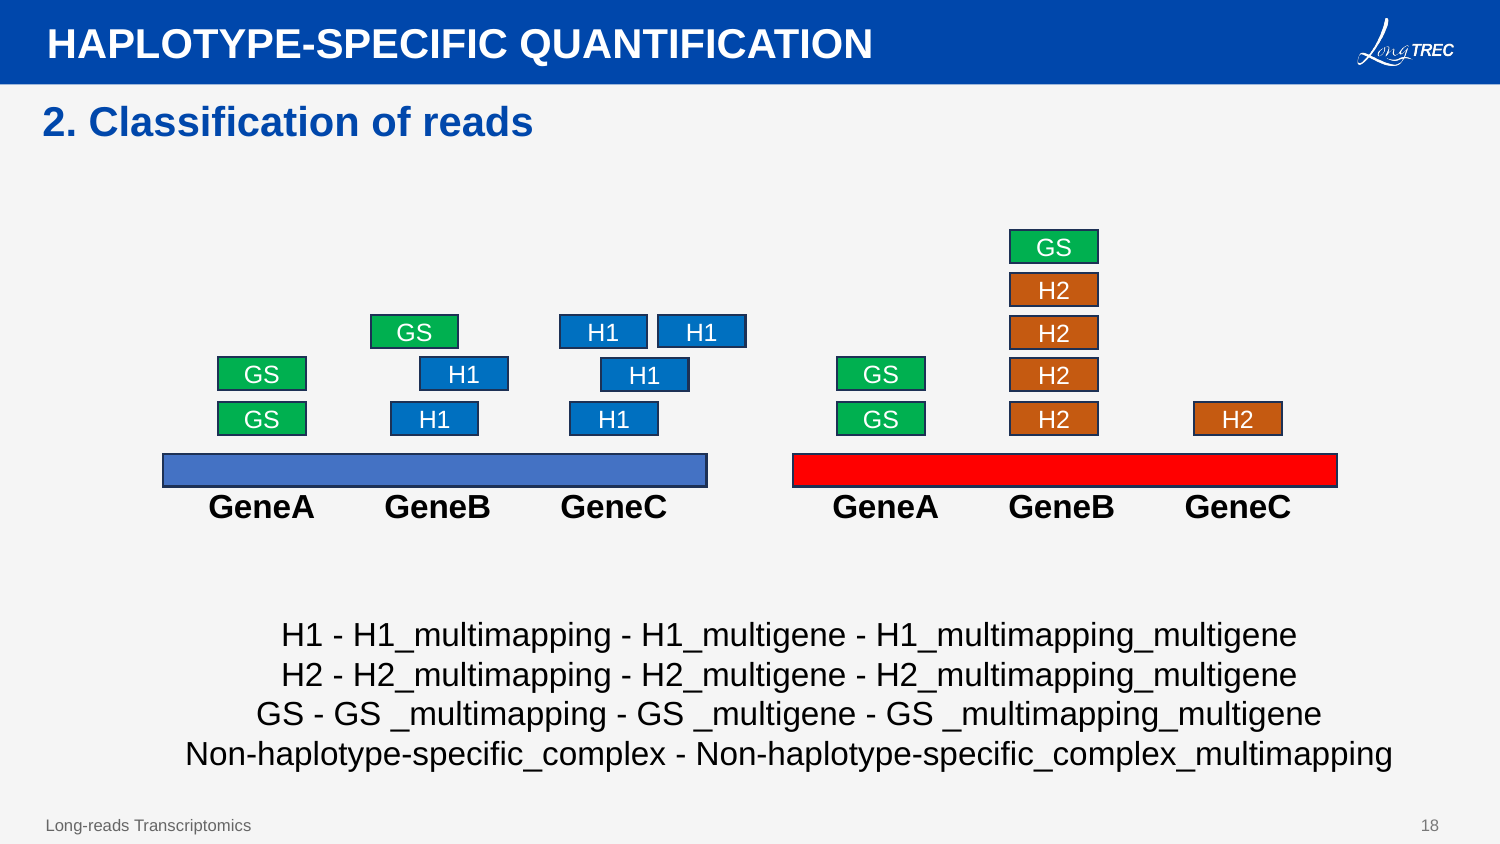

HAPLOTYPE-SPECIFIC QUANTIFICATION
2. Classification of reads
GS
H2
H1
H1
GS
H2
GS
GS
H1
H2
H1
H2
H2
H1
H1
GS
GS

GeneA
GeneC
GeneA
GeneC
GeneB
GeneB
H1 - H1_multimapping - H1_multigene - H1_multimapping_multigene
H2 - H2_multimapping - H2_multigene - H2_multimapping_multigene
GS - GS _multimapping - GS _multigene - GS _multimapping_multigene
Non-haplotype-specific_complex - Non-haplotype-specific_complex_multimapping
18